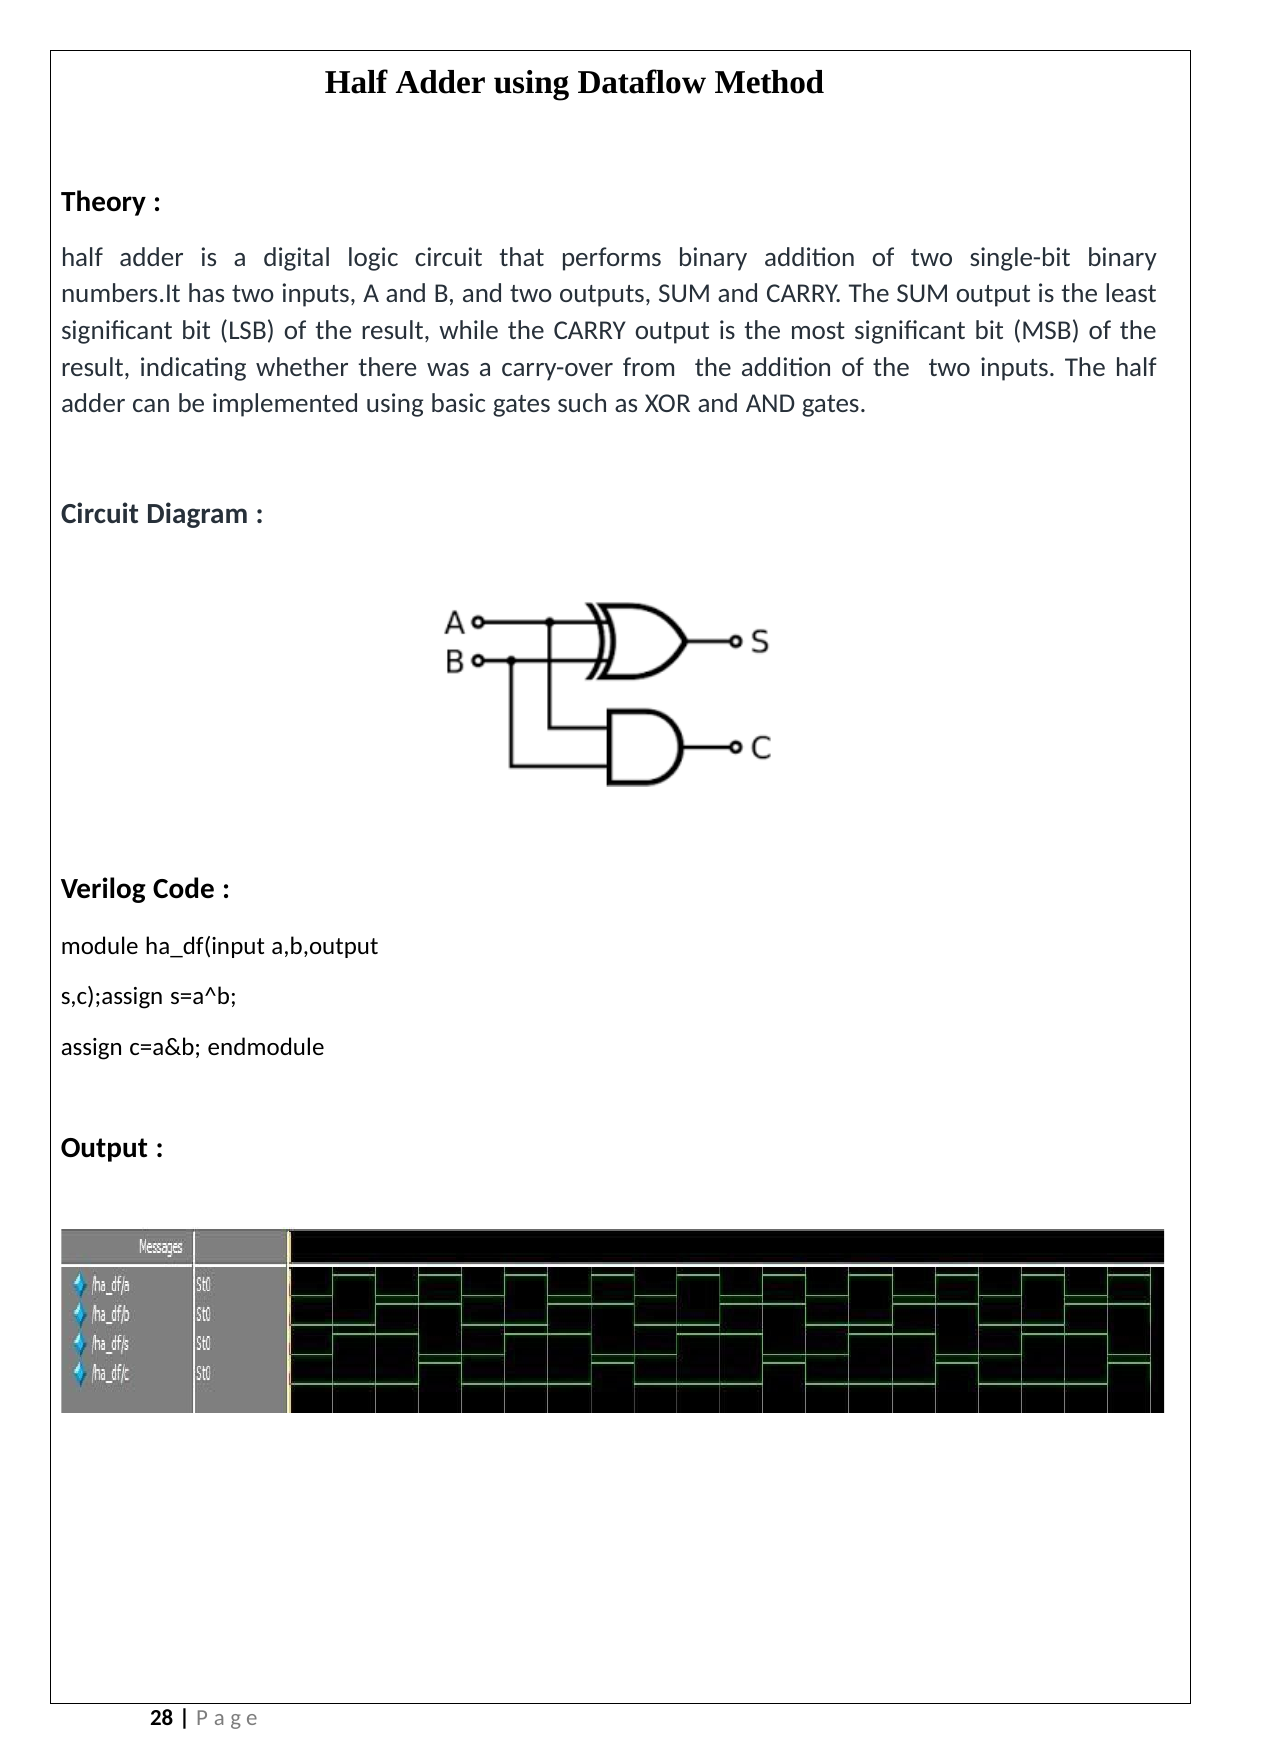

Half Adder using Dataflow Method
Theory :
half  adder  is  a  digital  logic  circuit  that  performs  binary  addition  of  two  single-bit  binary numbers.It has two inputs, A and B, and two outputs, SUM and CARRY. The SUM output is the least significant bit (LSB) of the result, while the CARRY output is the most significant bit (MSB) of the result, indicating whether there was a carry-over from  the addition of the  two inputs. The half adder can be implemented using basic gates such as XOR and AND gates.

Circuit Diagram :

Verilog Code :
module ha_df(input a,b,output s,c);assign s=a^b;
assign c=a&b; endmodule

Output :

28 | P a g e